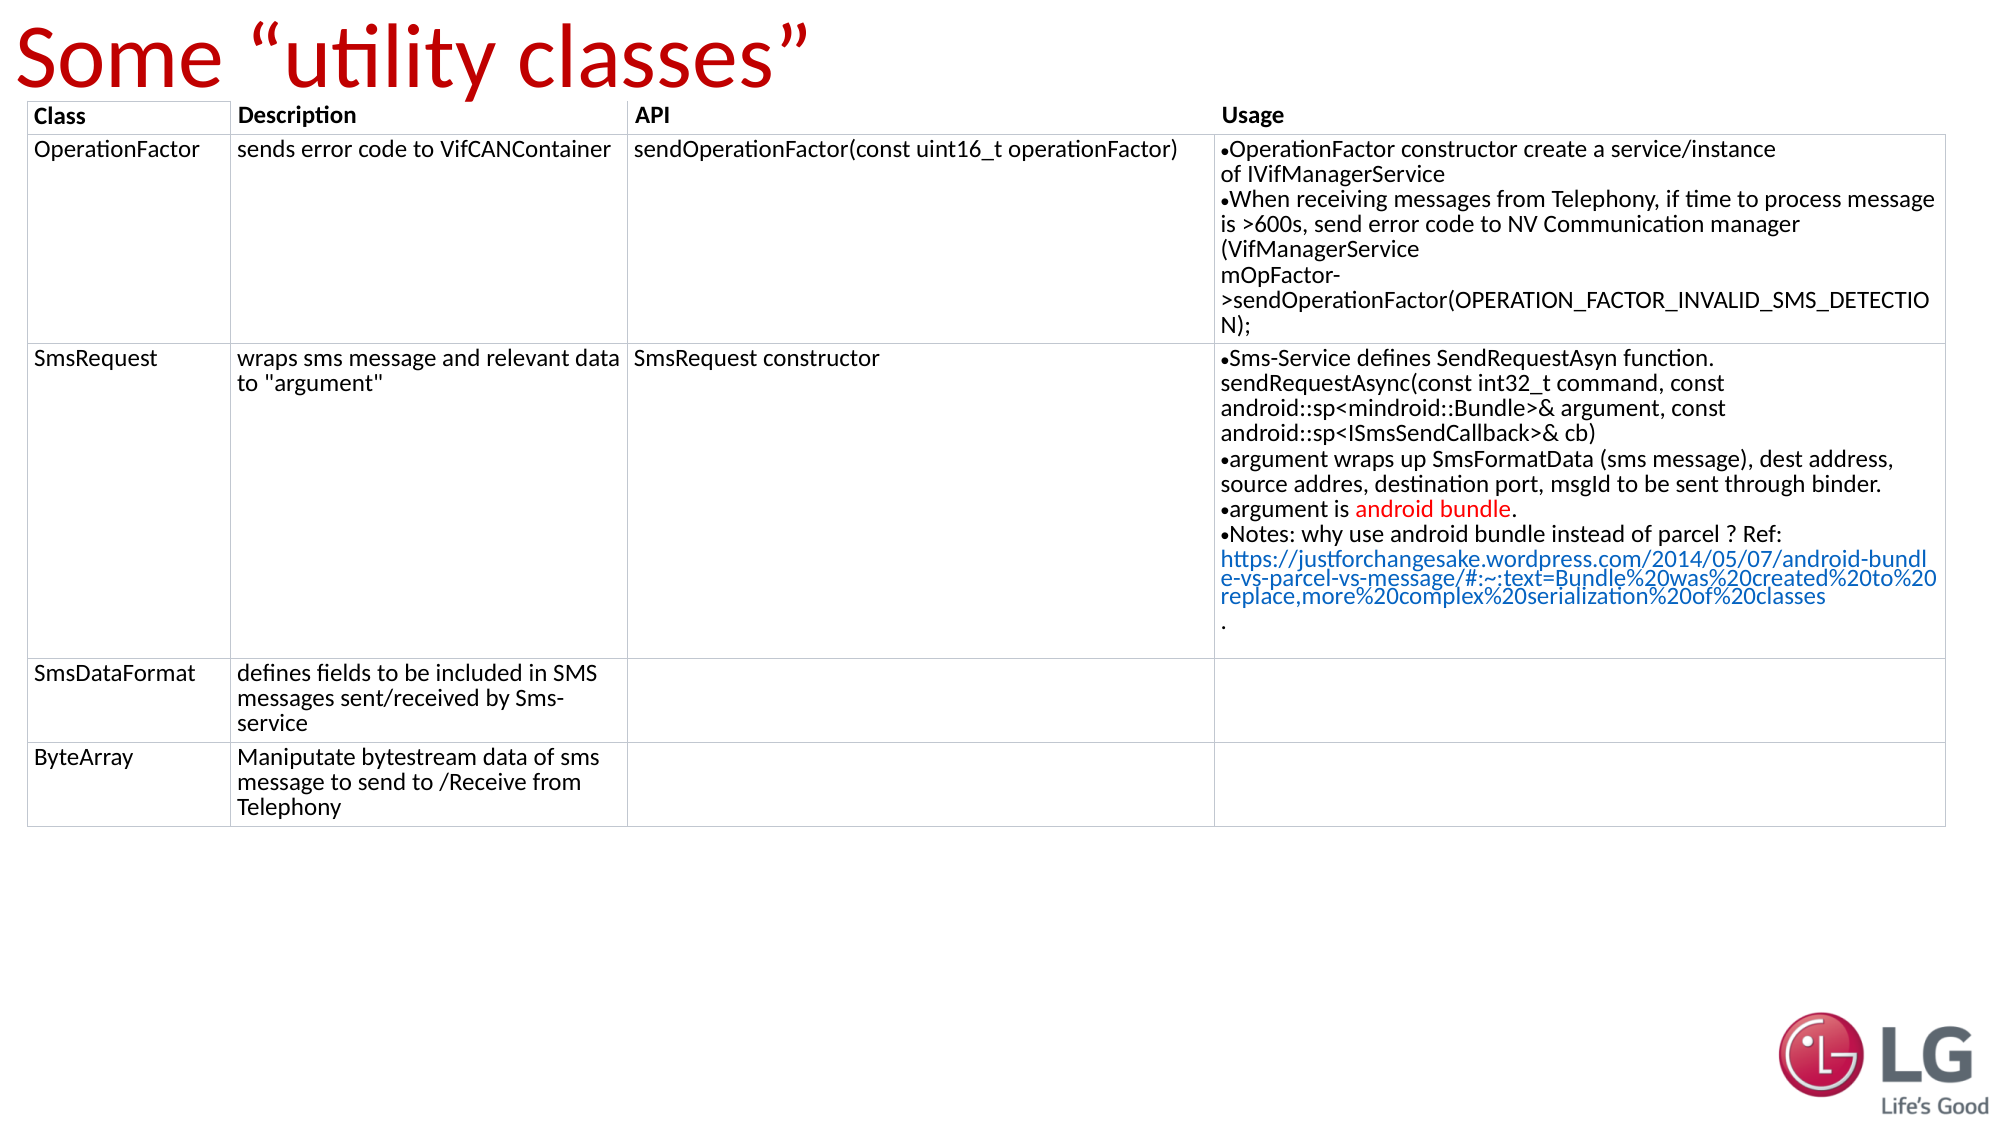

# Some “utility classes”
| Class | Description | API | Usage |
| --- | --- | --- | --- |
| OperationFactor | sends error code to VifCANContainer | sendOperationFactor(const uint16\_t operationFactor) | OperationFactor constructor create a service/instance of IVifManagerService When receiving messages from Telephony, if time to process message is >600s, send error code to NV Communication manager (VifManagerService mOpFactor->sendOperationFactor(OPERATION\_FACTOR\_INVALID\_SMS\_DETECTION); |
| SmsRequest | wraps sms message and relevant data to "argument" | SmsRequest constructor | Sms-Service defines SendRequestAsyn function. sendRequestAsync(const int32\_t command, const android::sp<mindroid::Bundle>& argument, const android::sp<ISmsSendCallback>& cb) argument wraps up SmsFormatData (sms message), dest address, source addres, destination port, msgId to be sent through binder.  argument is android bundle.  Notes: why use android bundle instead of parcel ? Ref:  https://justforchangesake.wordpress.com/2014/05/07/android-bundle-vs-parcel-vs-message/#:~:text=Bundle%20was%20created%20to%20replace,more%20complex%20serialization%20of%20classes. |
| SmsDataFormat | defines fields to be included in SMS messages sent/received by Sms-service |  |  |
| ByteArray | Maniputate bytestream data of sms message to send to /Receive from Telephony |  |  |